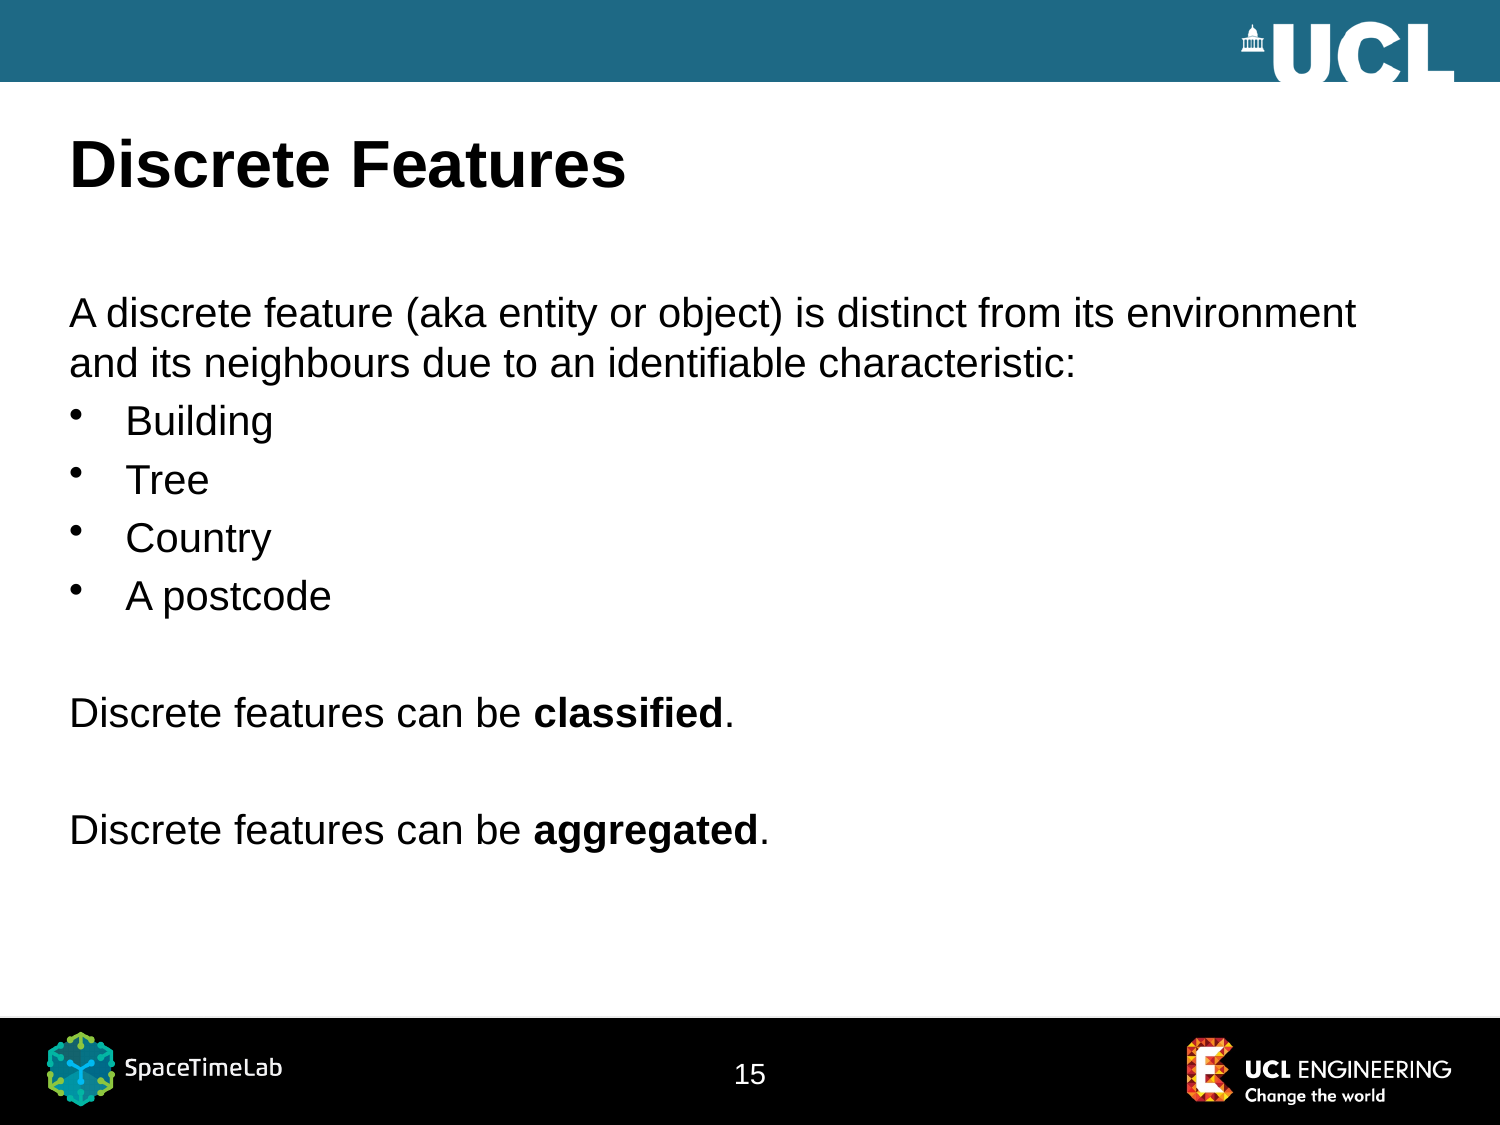

# Discrete Features

A discrete feature (aka entity or object) is distinct from its environment and its neighbours due to an identifiable characteristic:
Building
Tree
Country
A postcode

Discrete features can be classified.

Discrete features can be aggregated.

16